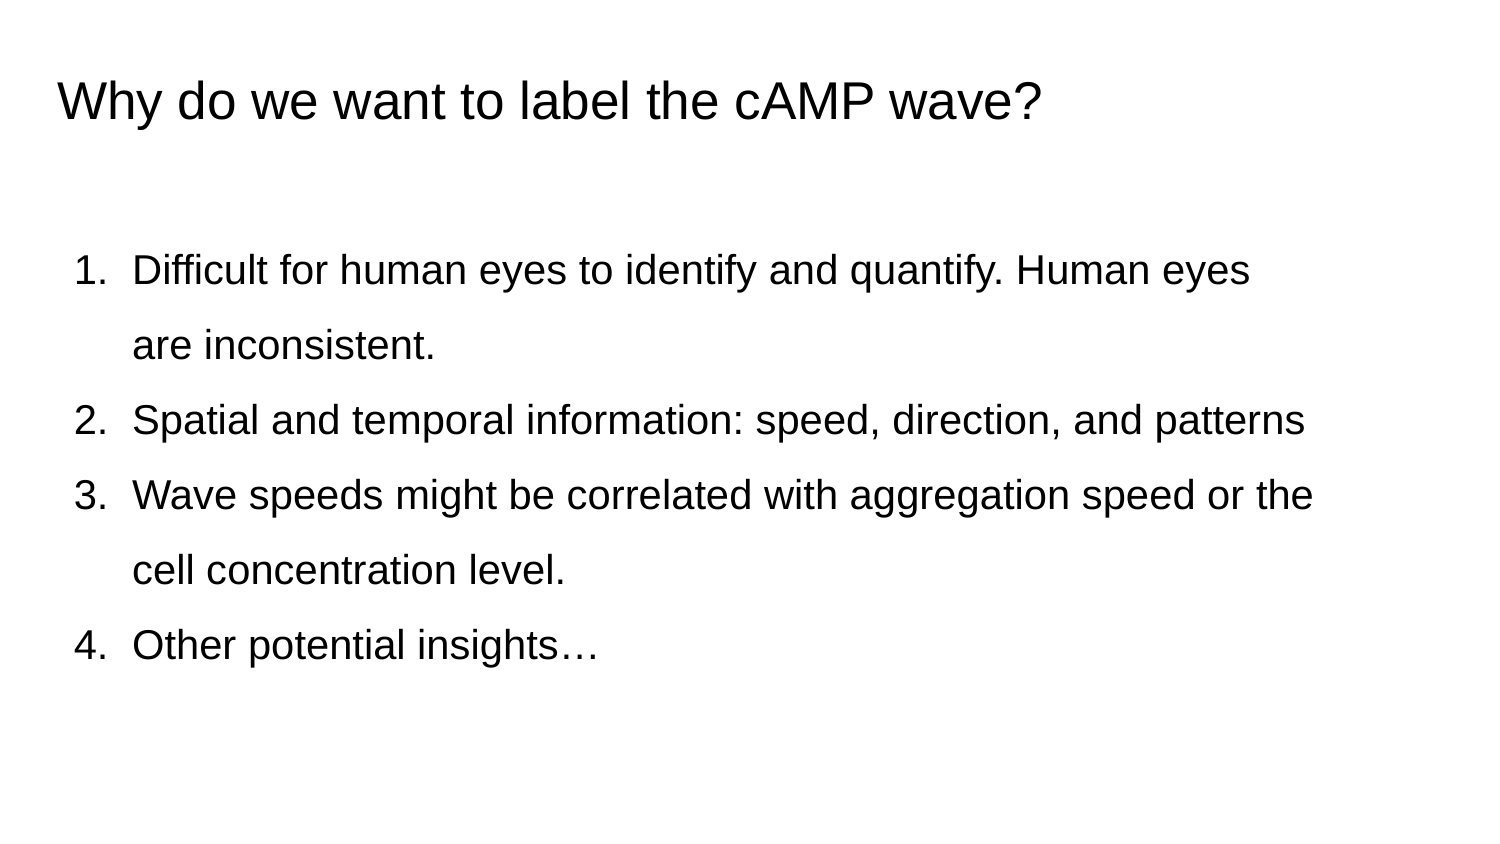

# Why do we want to label the cAMP wave?
Difficult for human eyes to identify and quantify. Human eyes are inconsistent.
Spatial and temporal information: speed, direction, and patterns
Wave speeds might be correlated with aggregation speed or the cell concentration level.
Other potential insights…